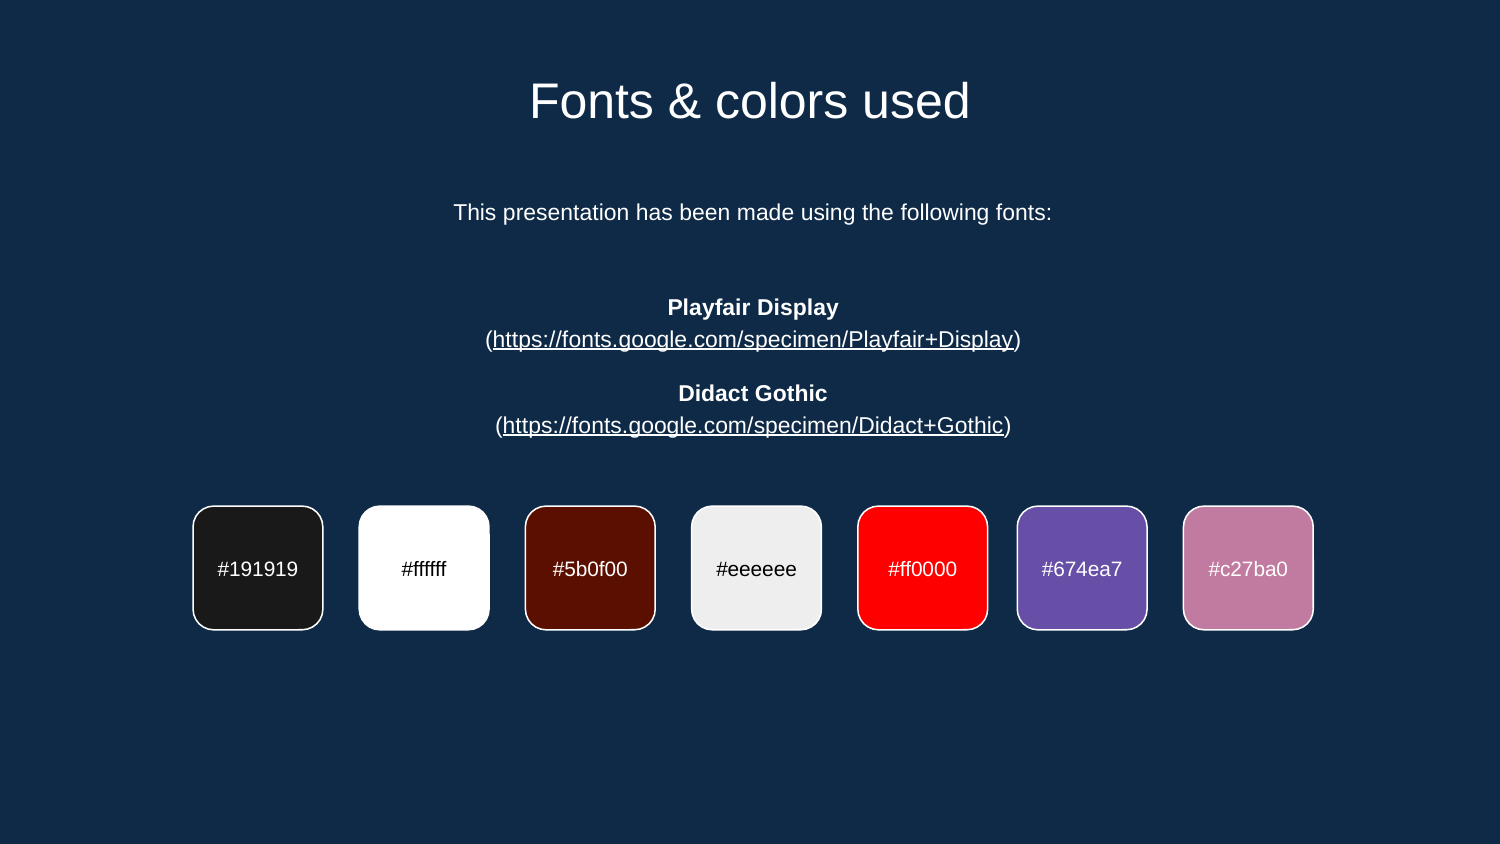

# Fonts & colors used
This presentation has been made using the following fonts:

Playfair Display
(https://fonts.google.com/specimen/Playfair+Display)

Didact Gothic
(https://fonts.google.com/specimen/Didact+Gothic)

#191919
#ffffff
#5b0f00
#eeeeee
#ff0000
#674ea7
#c27ba0